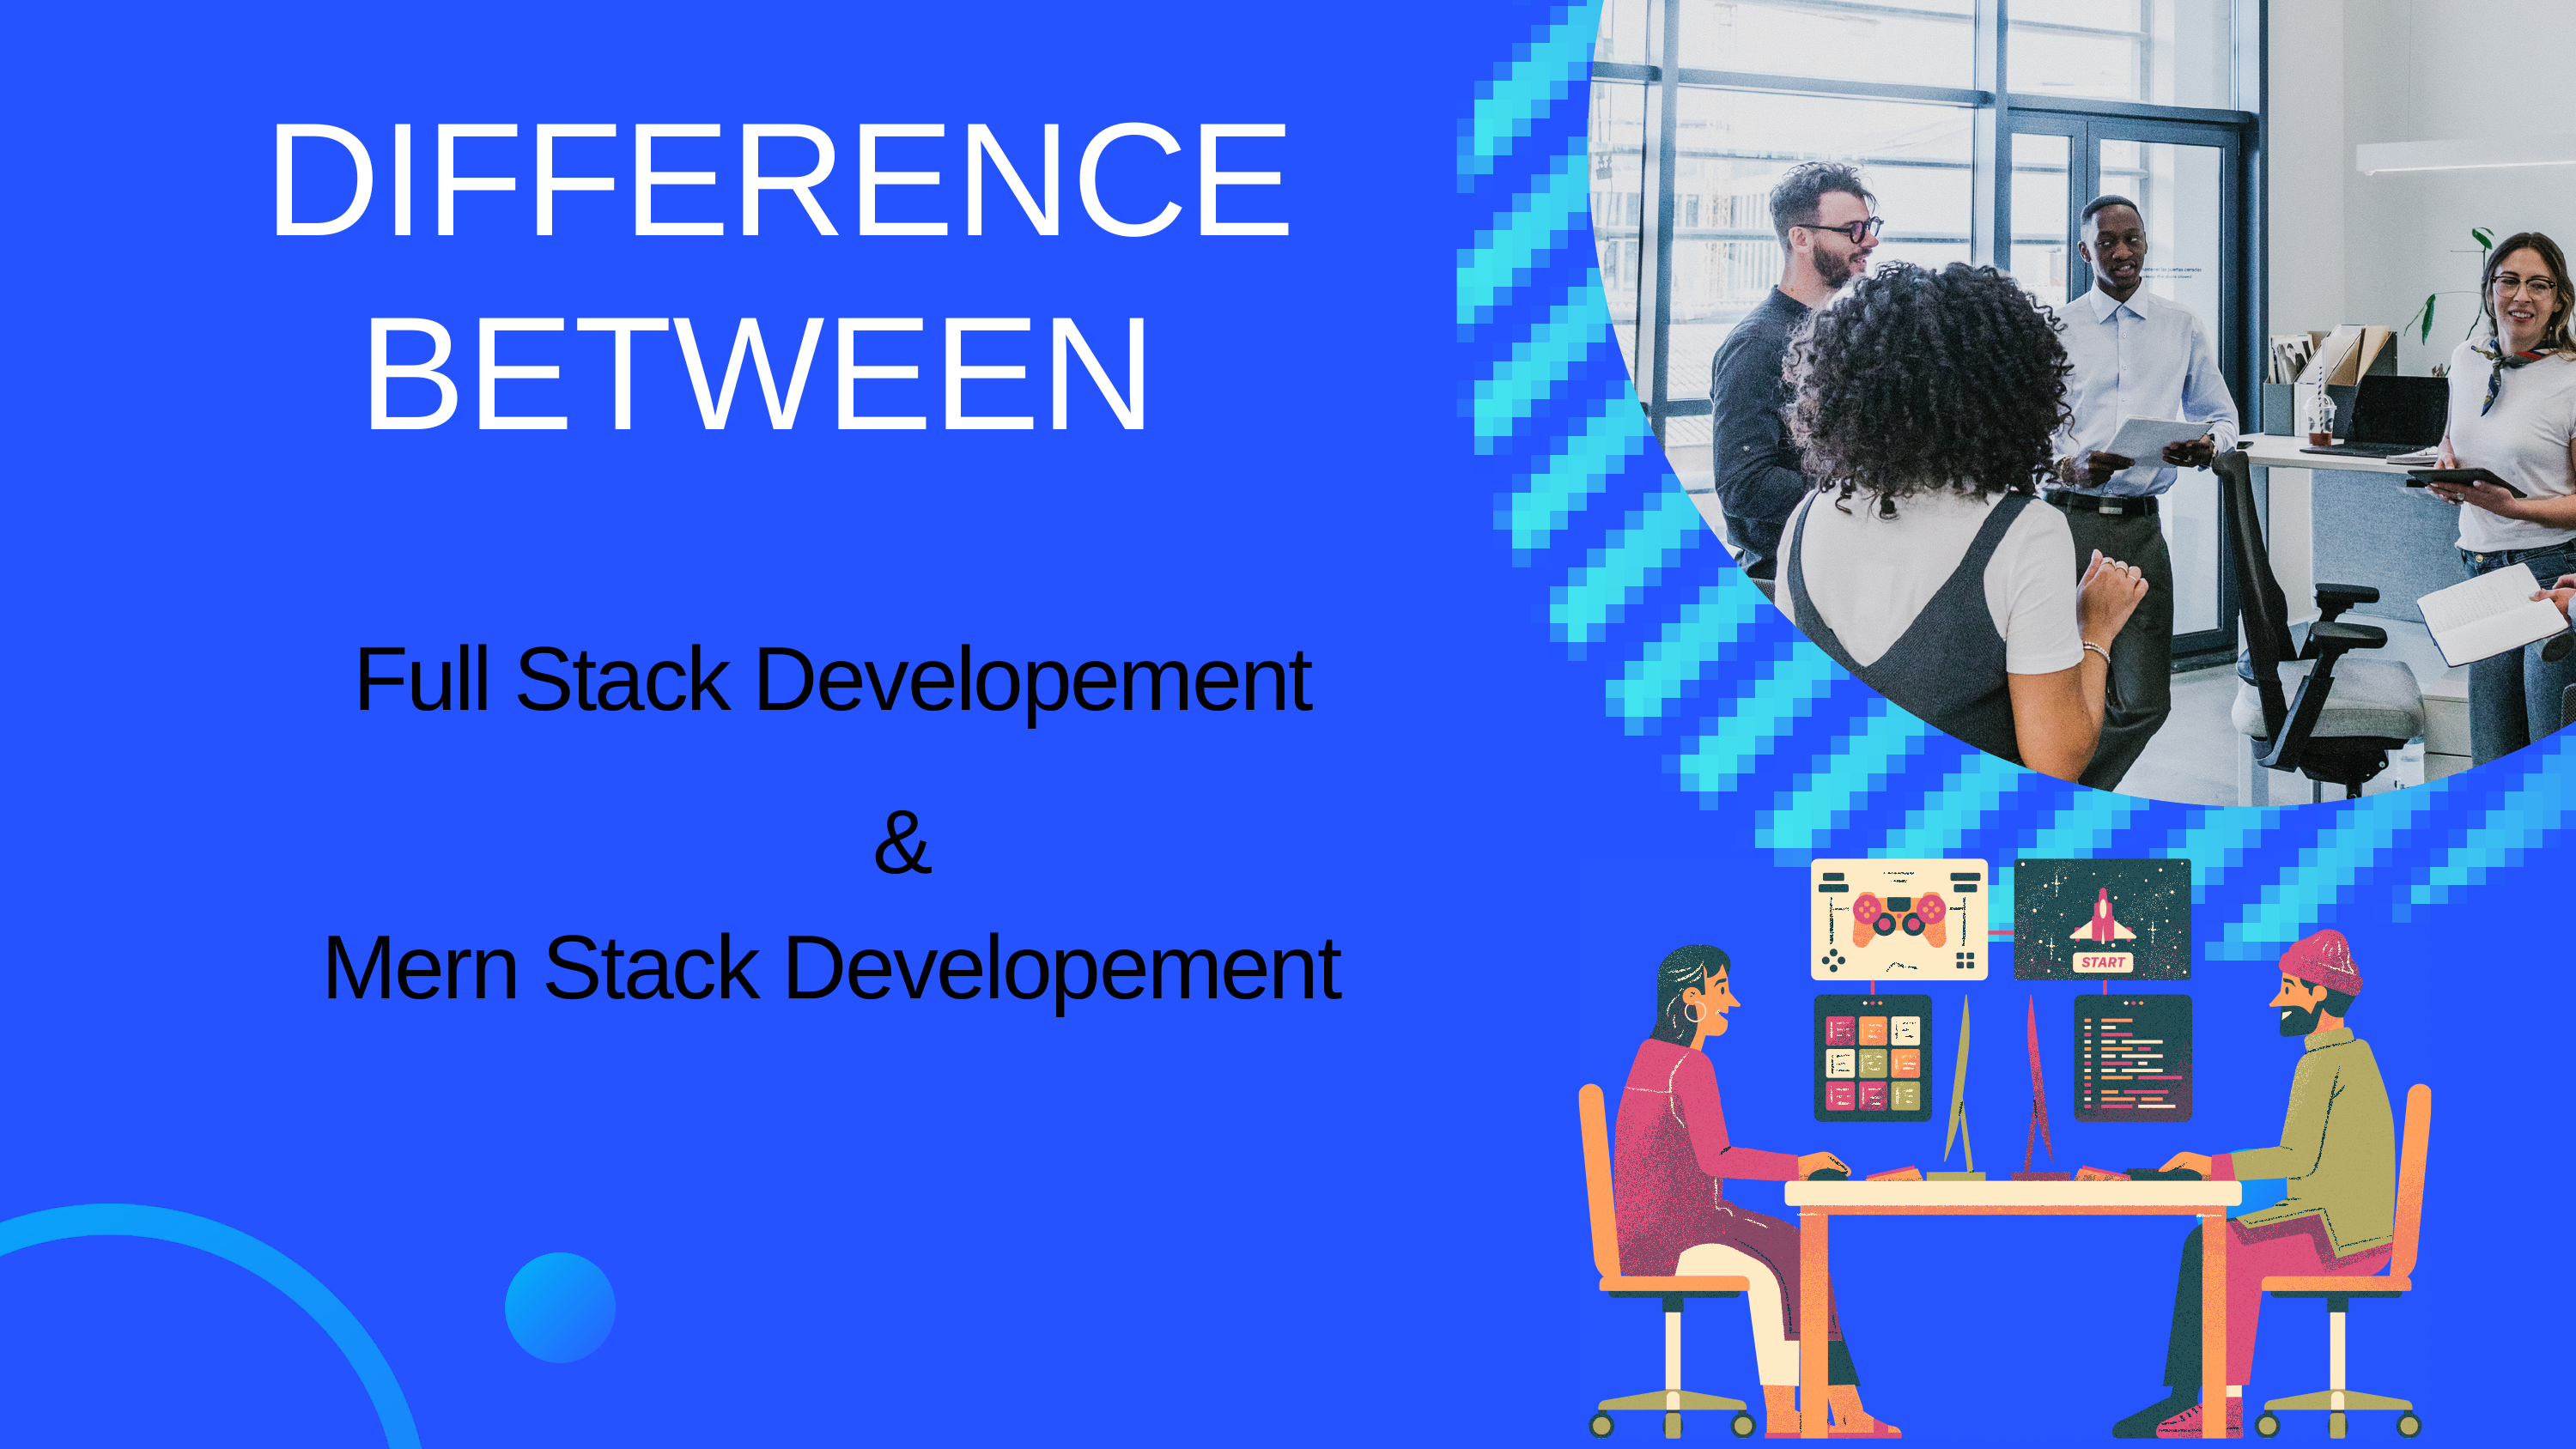

DIFFERENCE BETWEEN
Full Stack Developement
&
Mern Stack Developement